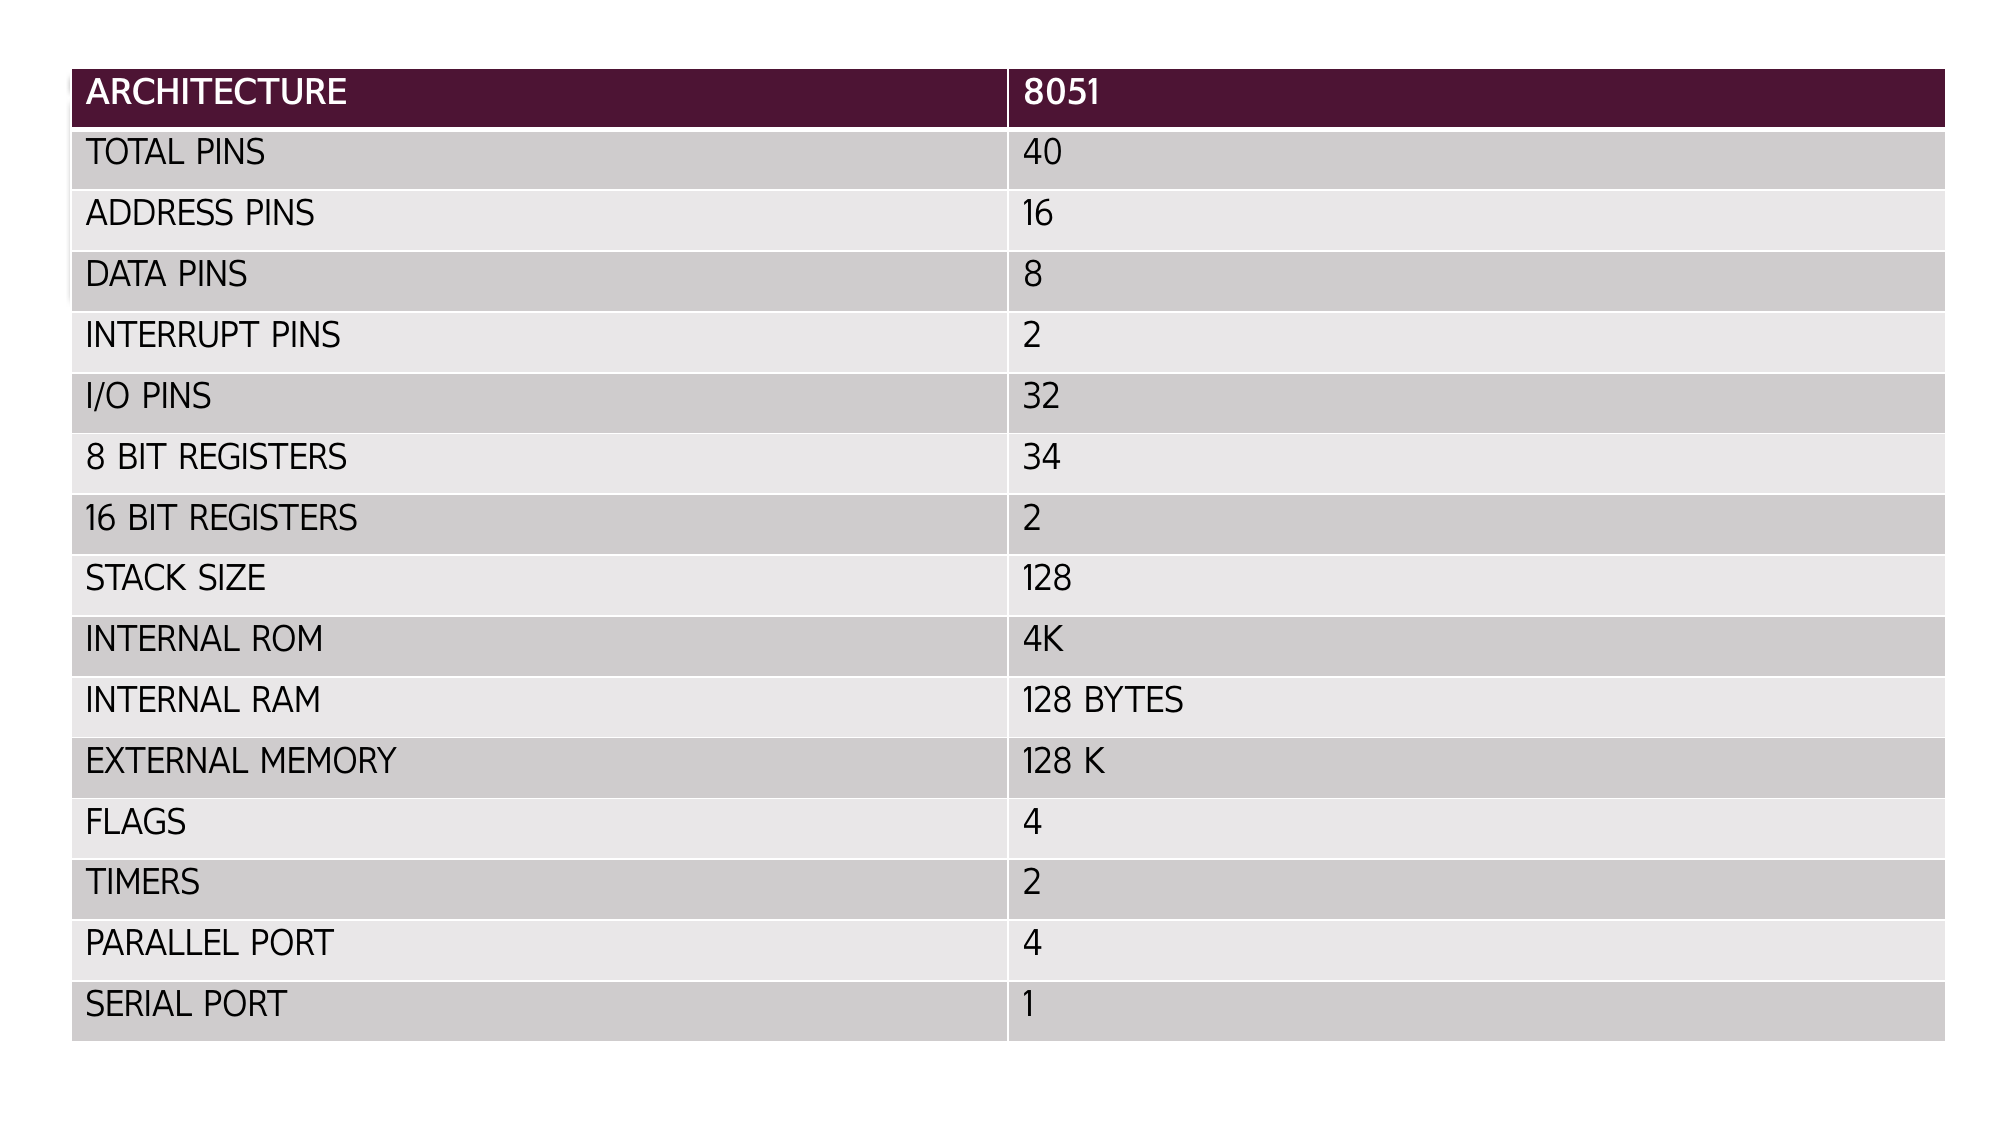

| ARCHITECTURE | 8051 |
| --- | --- |
| TOTAL PINS | 40 |
| ADDRESS PINS | 16 |
| DATA PINS | 8 |
| INTERRUPT PINS | 2 |
| I/O PINS | 32 |
| 8 BIT REGISTERS | 34 |
| 16 BIT REGISTERS | 2 |
| STACK SIZE | 128 |
| INTERNAL ROM | 4K |
| INTERNAL RAM | 128 BYTES |
| EXTERNAL MEMORY | 128 K |
| FLAGS | 4 |
| TIMERS | 2 |
| PARALLEL PORT | 4 |
| SERIAL PORT | 1 |
#